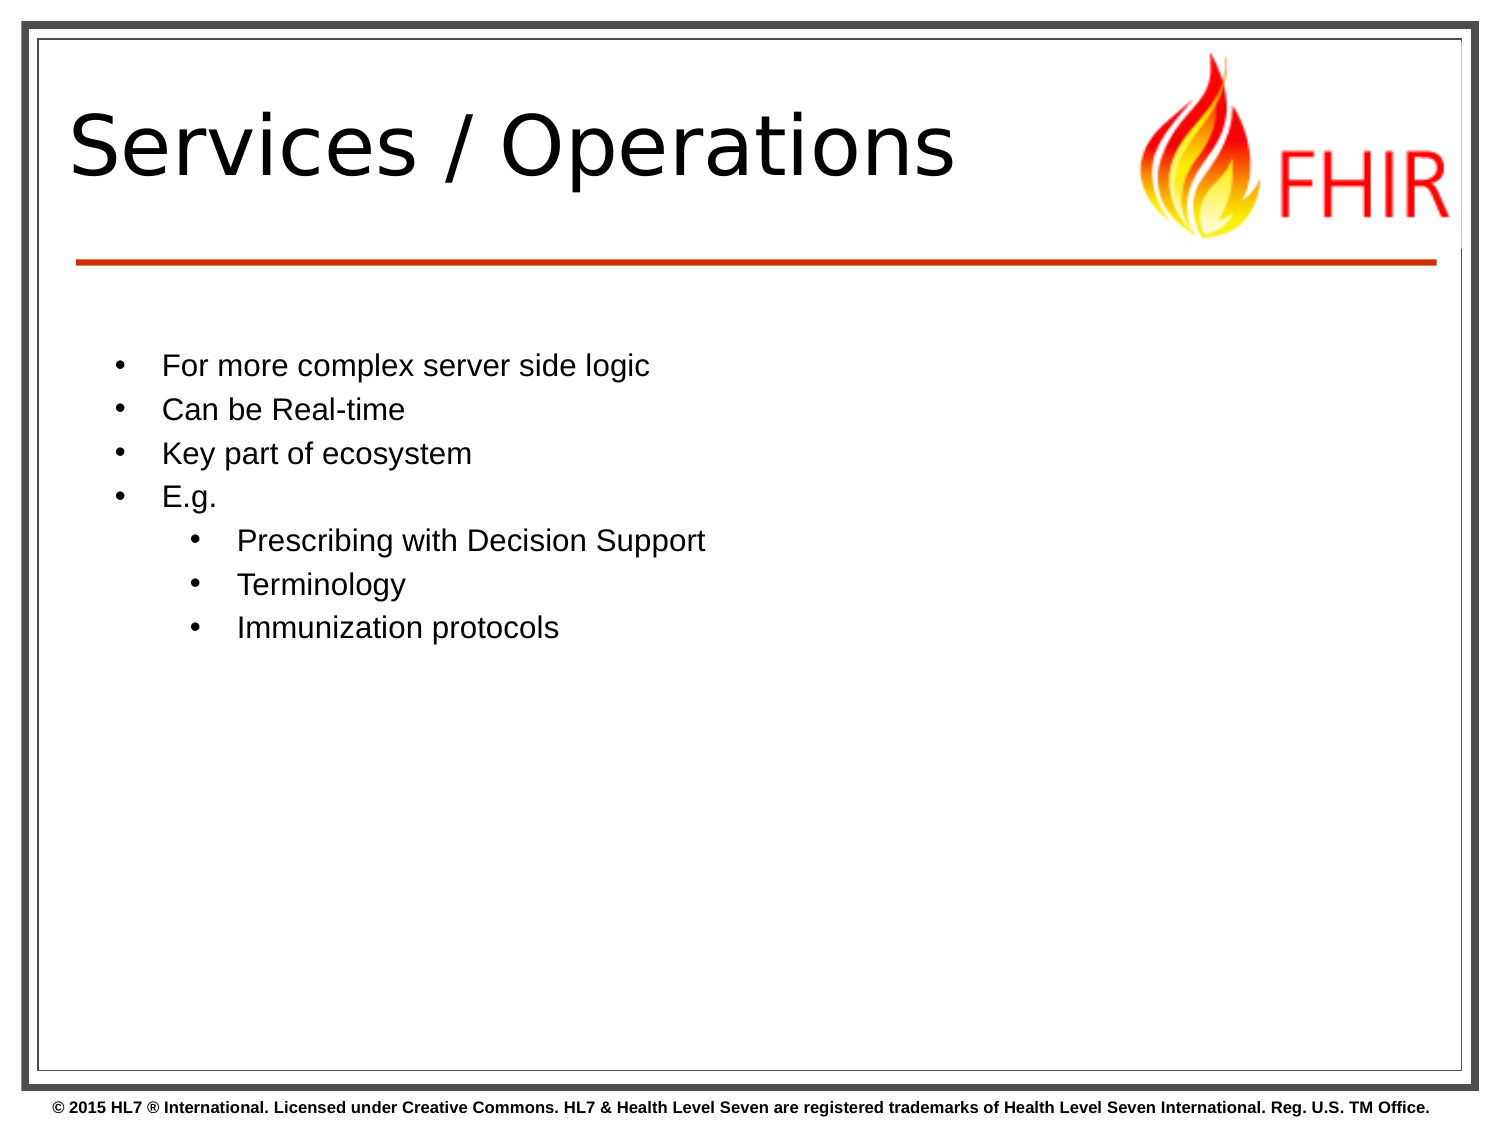

# Services / Operations
For more complex server side logic
Can be Real-time
Key part of ecosystem
E.g.
Prescribing with Decision Support
Terminology
Immunization protocols